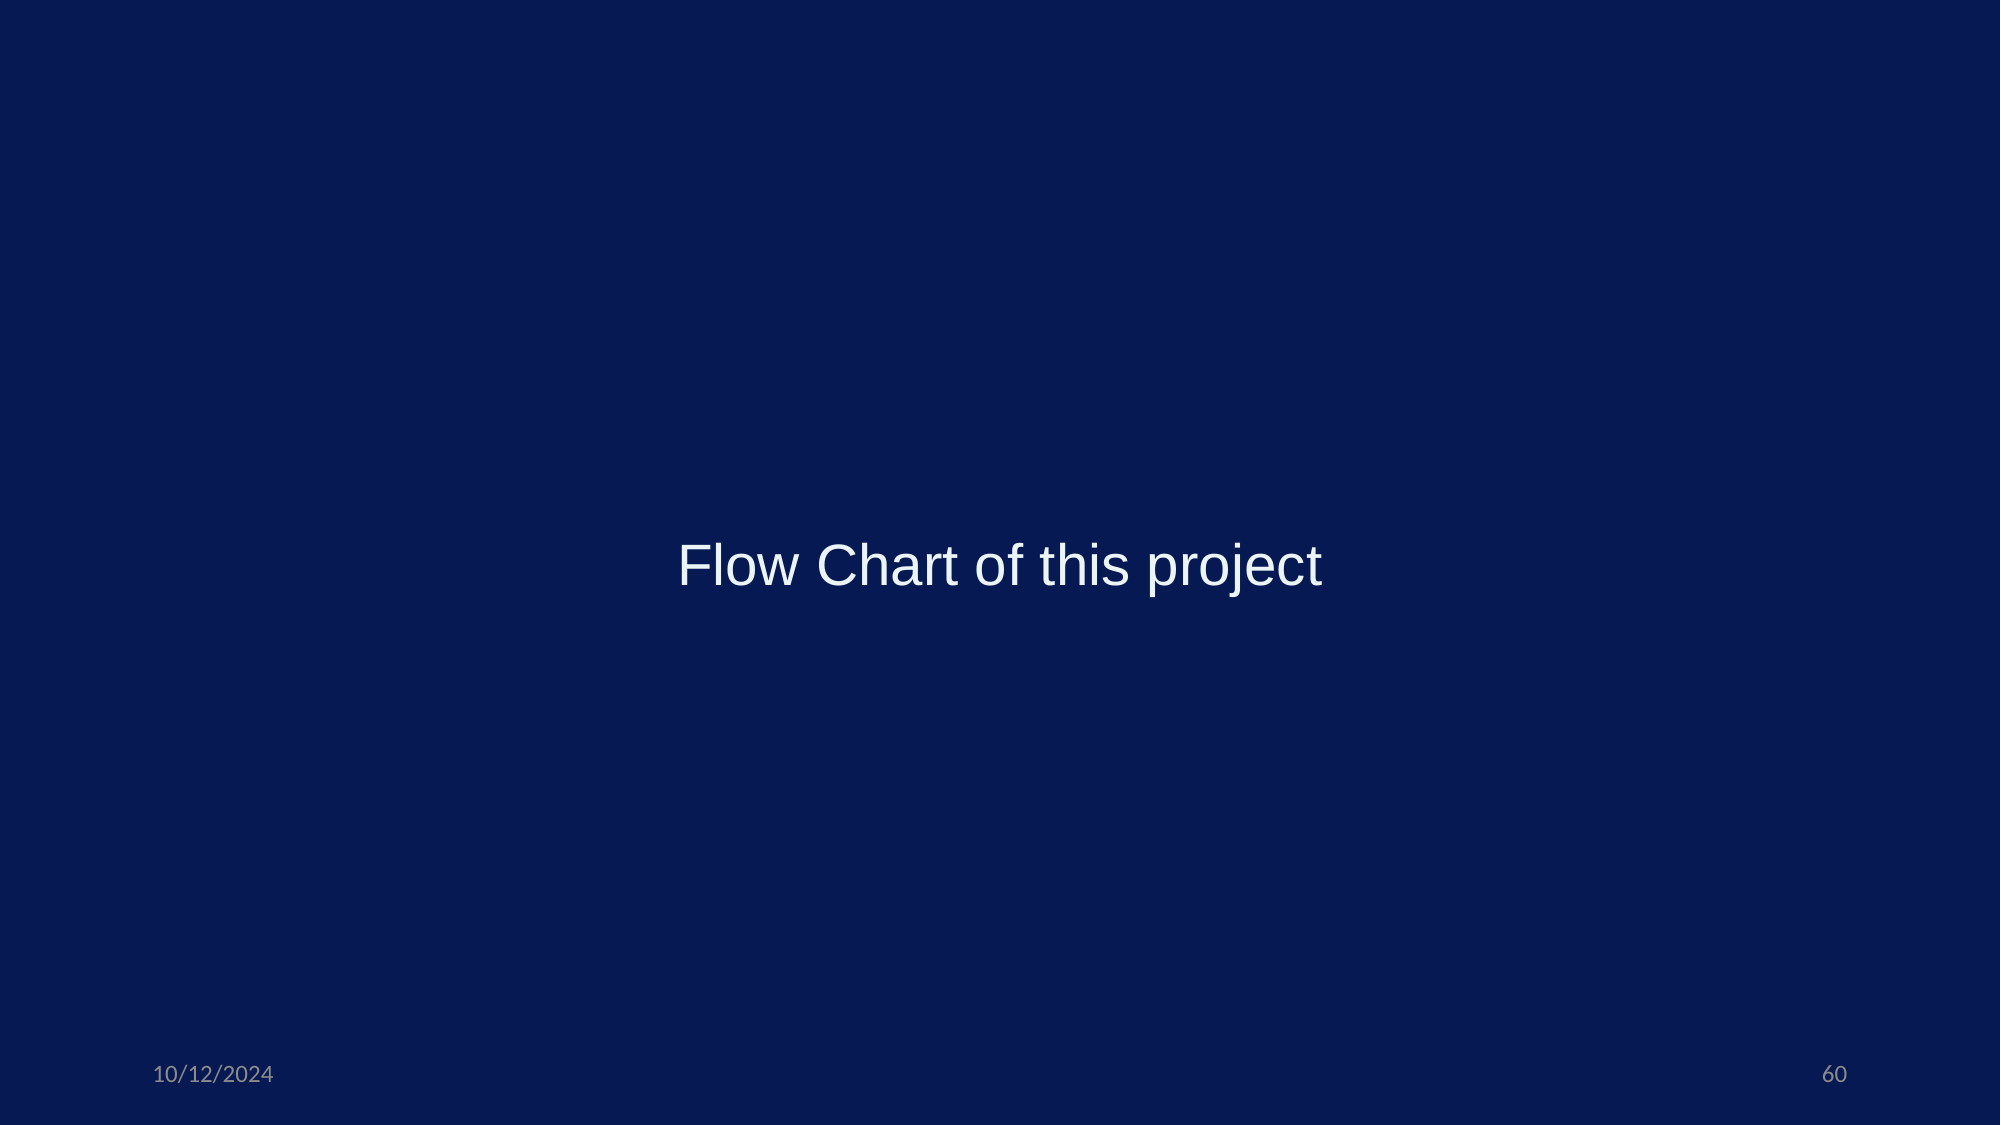

SMART HOME

Flow Chart of this project
10/12/2024
60